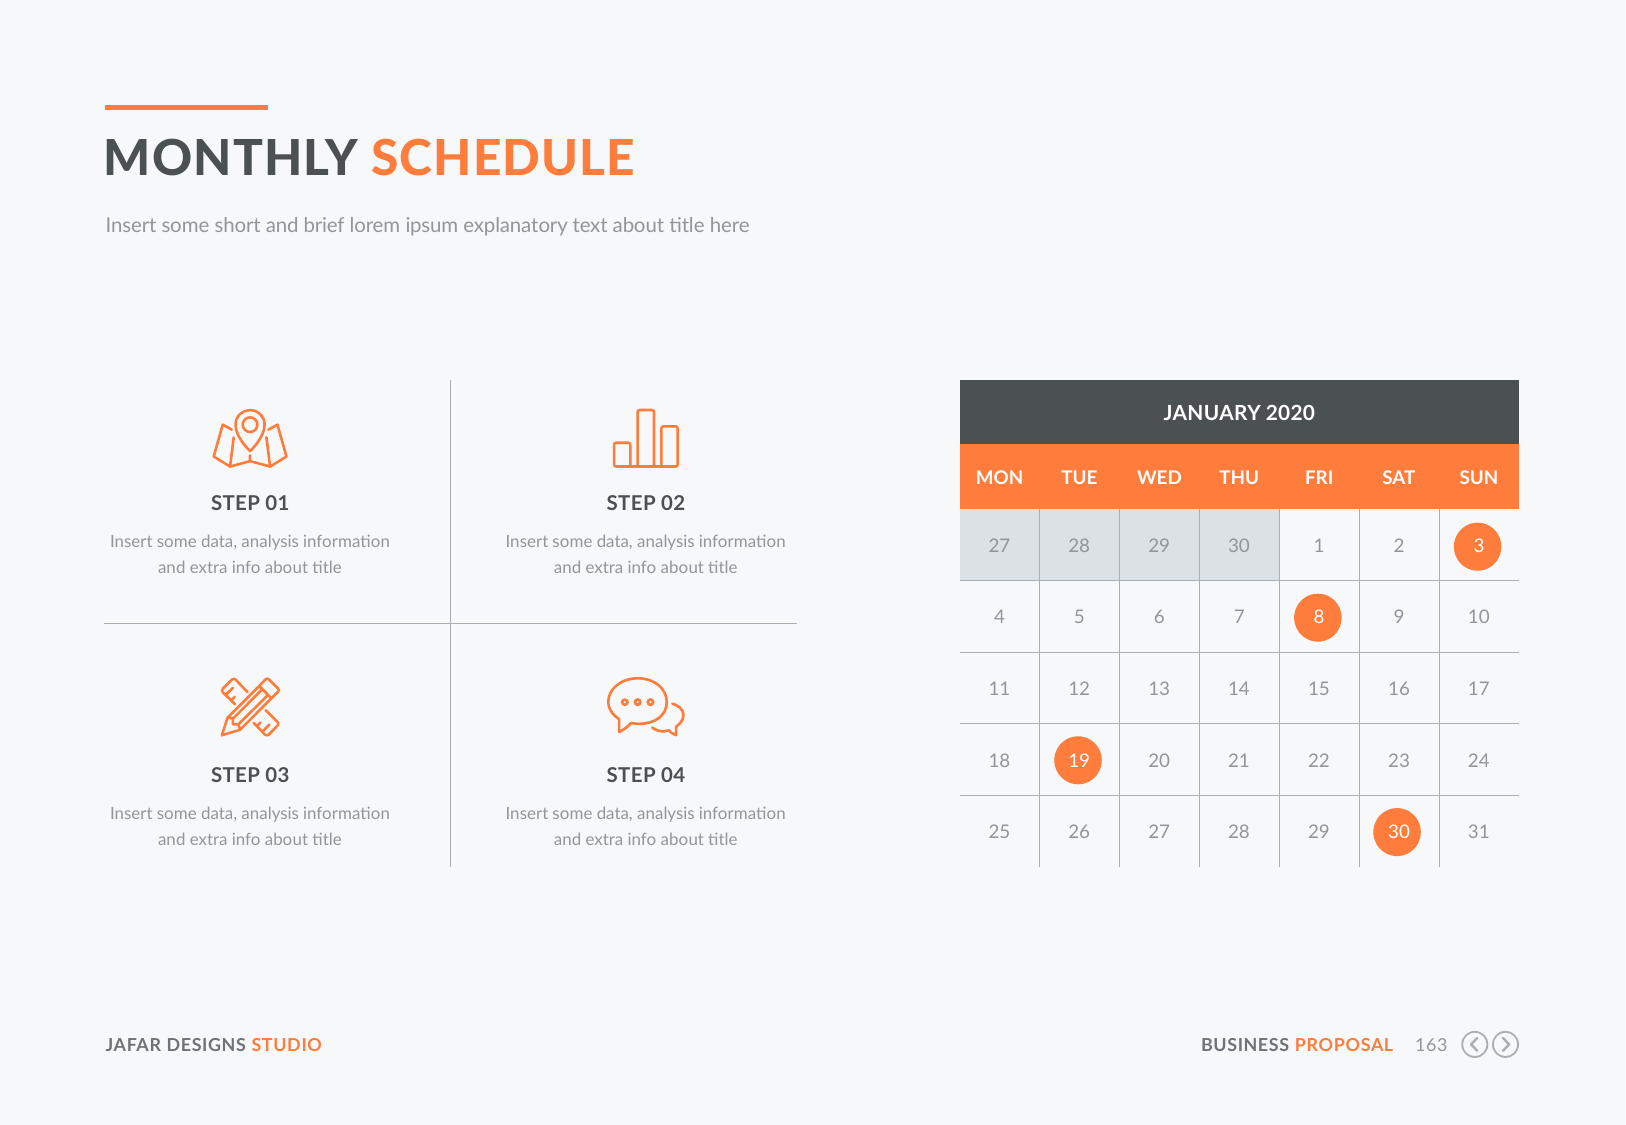

Monthly Schedule
Insert some short and brief lorem ipsum explanatory text about title here
| January 2020 |  |  |  |  |  |  |
| --- | --- | --- | --- | --- | --- | --- |
| Mon | Tue | Wed | Thu | Fri | Sat | Sun |
| 27 | 28 | 29 | 30 | 1 | 2 | 3 |
| 4 | 5 | 6 | 7 | 8 | 9 | 10 |
| 11 | 12 | 13 | 14 | 15 | 16 | 17 |
| 18 | 19 | 20 | 21 | 22 | 23 | 24 |
| 25 | 26 | 27 | 28 | 29 | 30 | 31 |

Step 01
Insert some data, analysis information and extra info about title
Step 02
Insert some data, analysis information and extra info about title

Step 03
Insert some data, analysis information and extra info about title
Step 04
Insert some data, analysis information and extra info about title